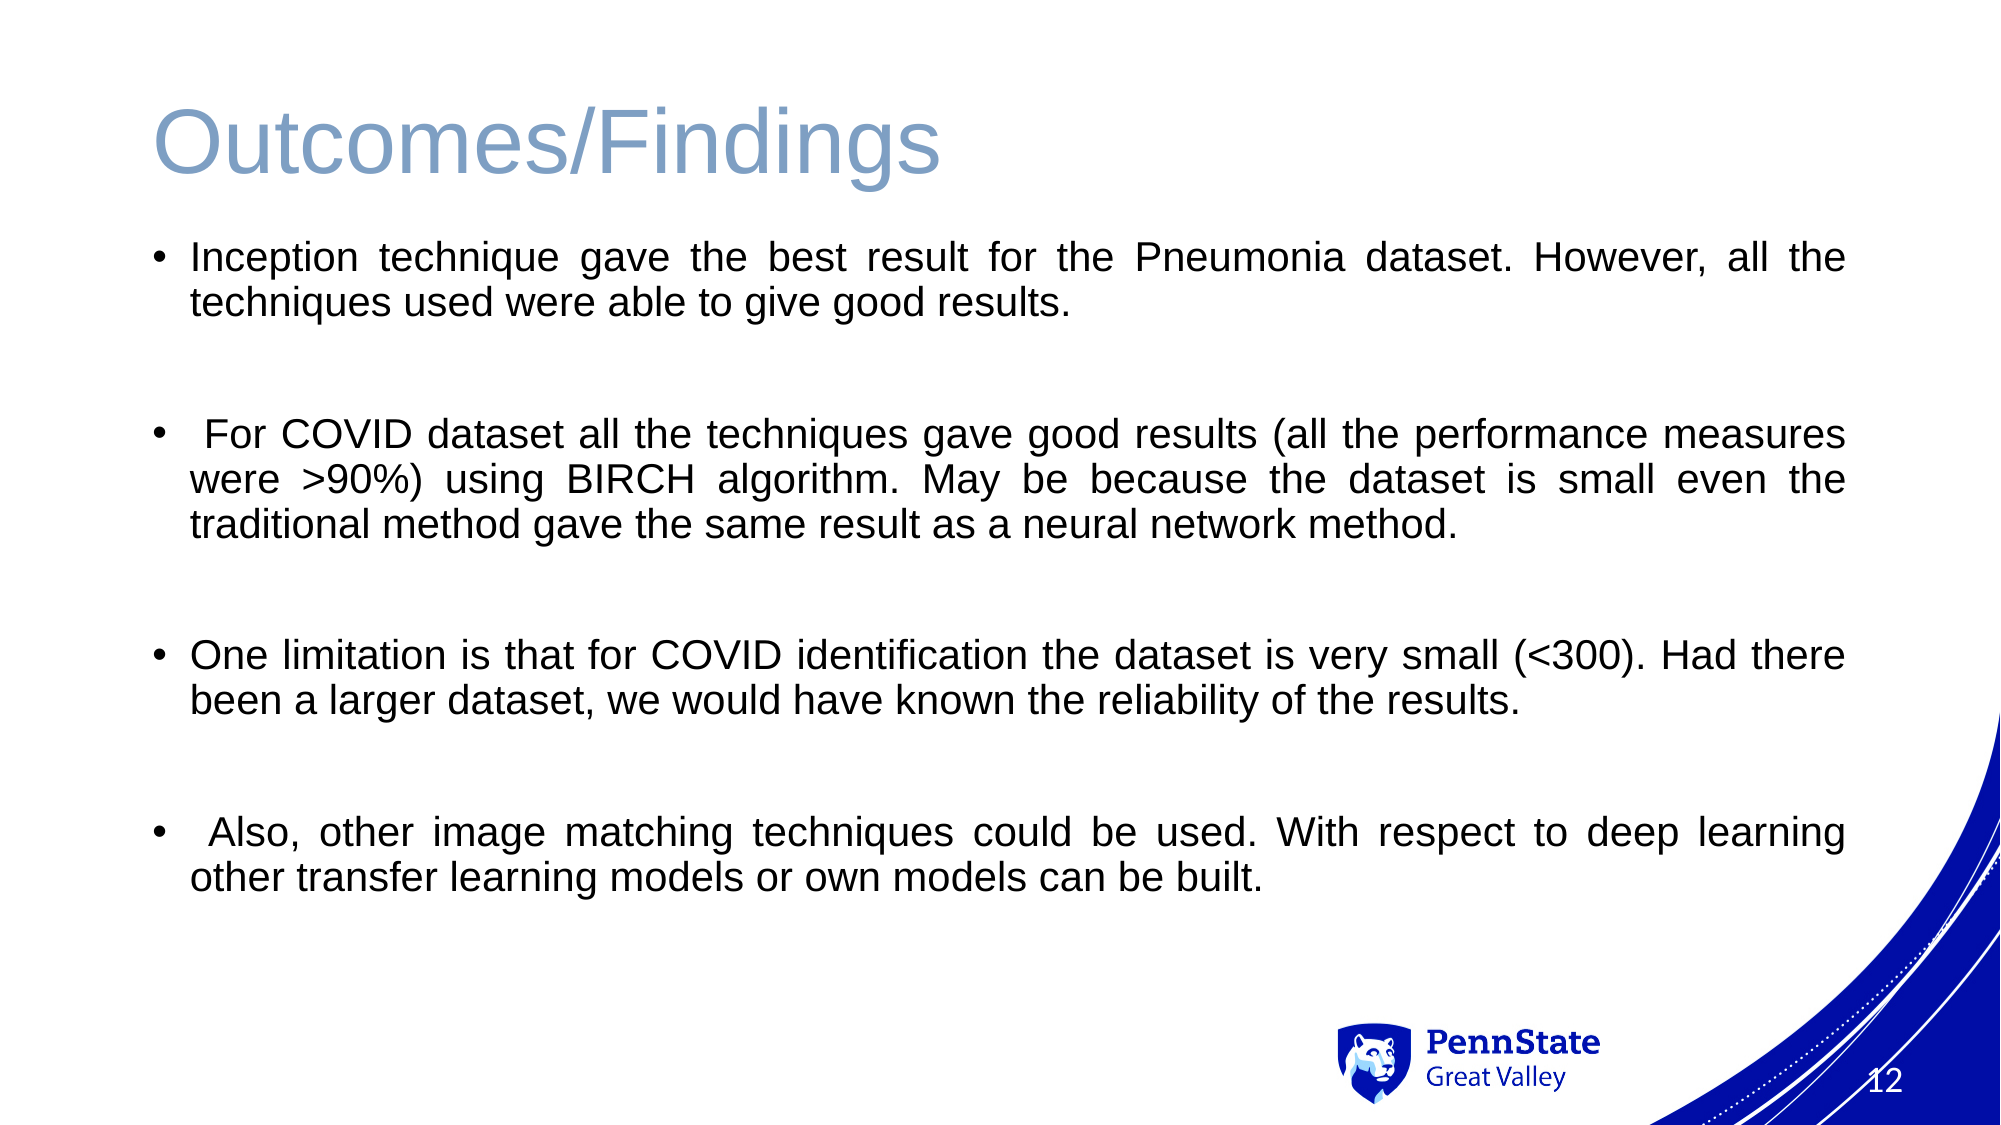

# Outcomes/Findings
Inception technique gave the best result for the Pneumonia dataset. However, all the techniques used were able to give good results.

 For COVID dataset all the techniques gave good results (all the performance measures were >90%) using BIRCH algorithm. May be because the dataset is small even the traditional method gave the same result as a neural network method.

One limitation is that for COVID identification the dataset is very small (<300). Had there been a larger dataset, we would have known the reliability of the results.

 Also, other image matching techniques could be used. With respect to deep learning other transfer learning models or own models can be built.